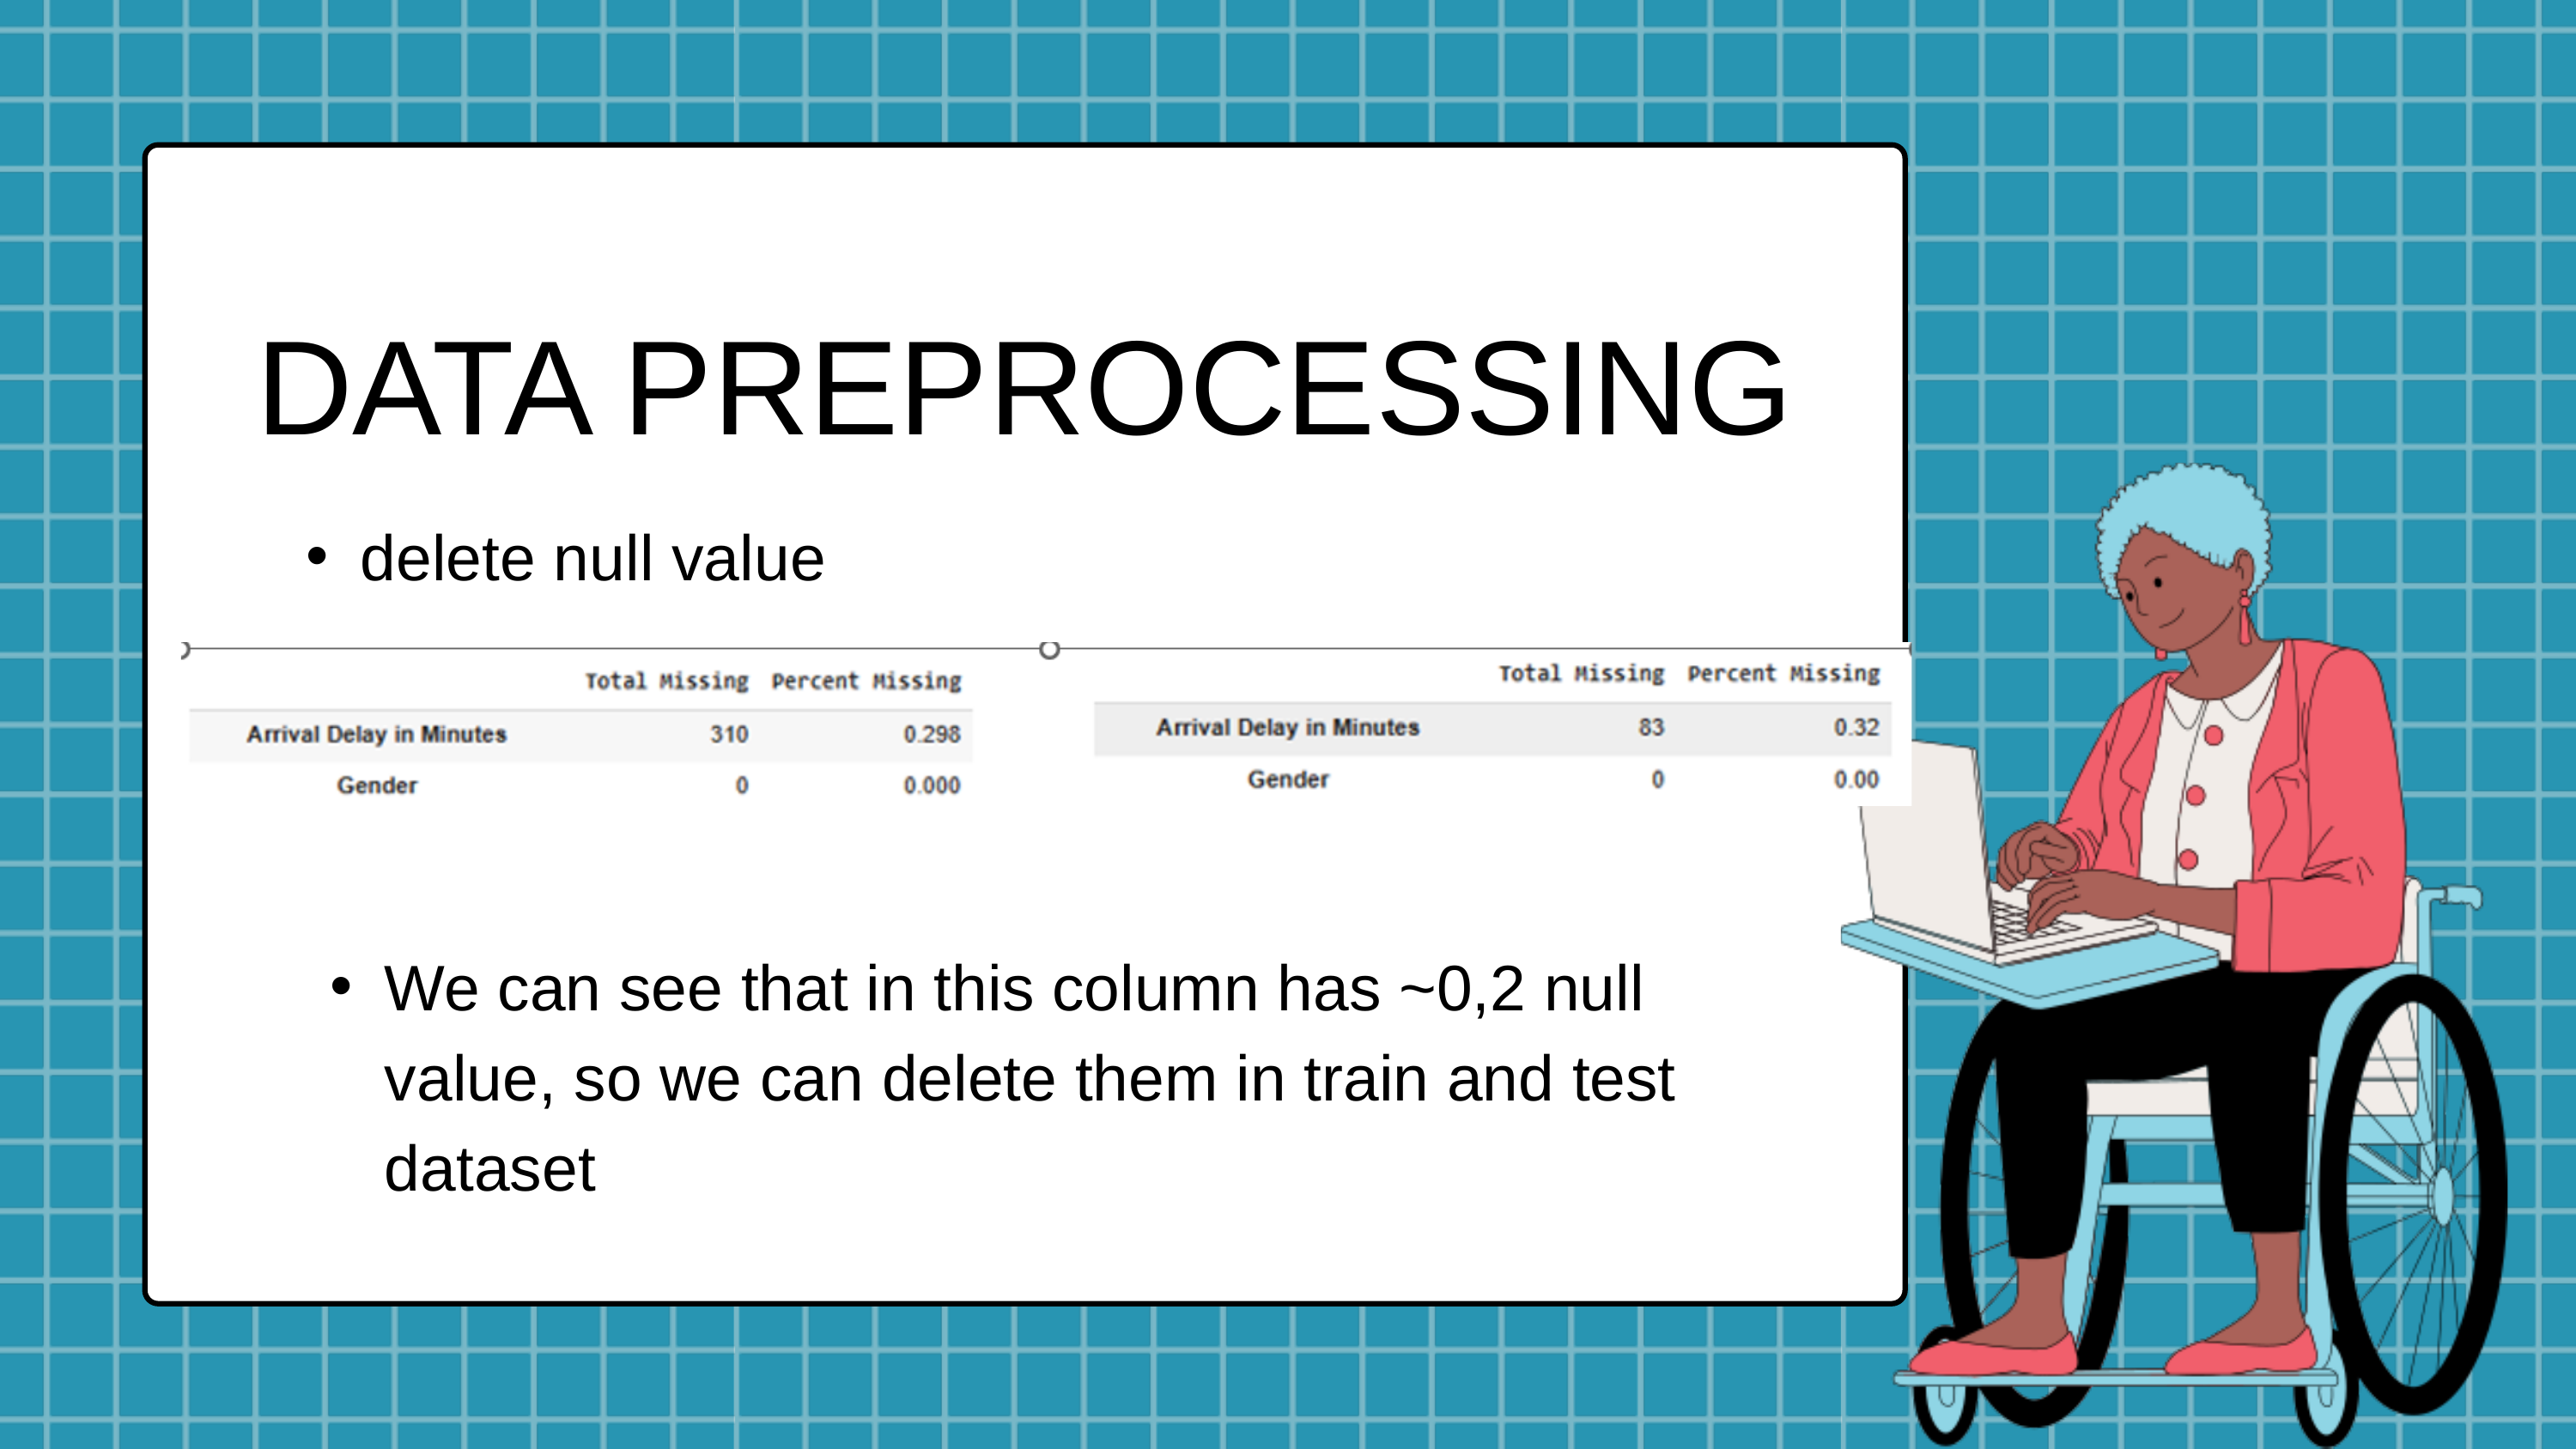

DATA PREPROCESSING

delete null value

We can see that in this column has ~0,2 null value, so we can delete them in train and test dataset